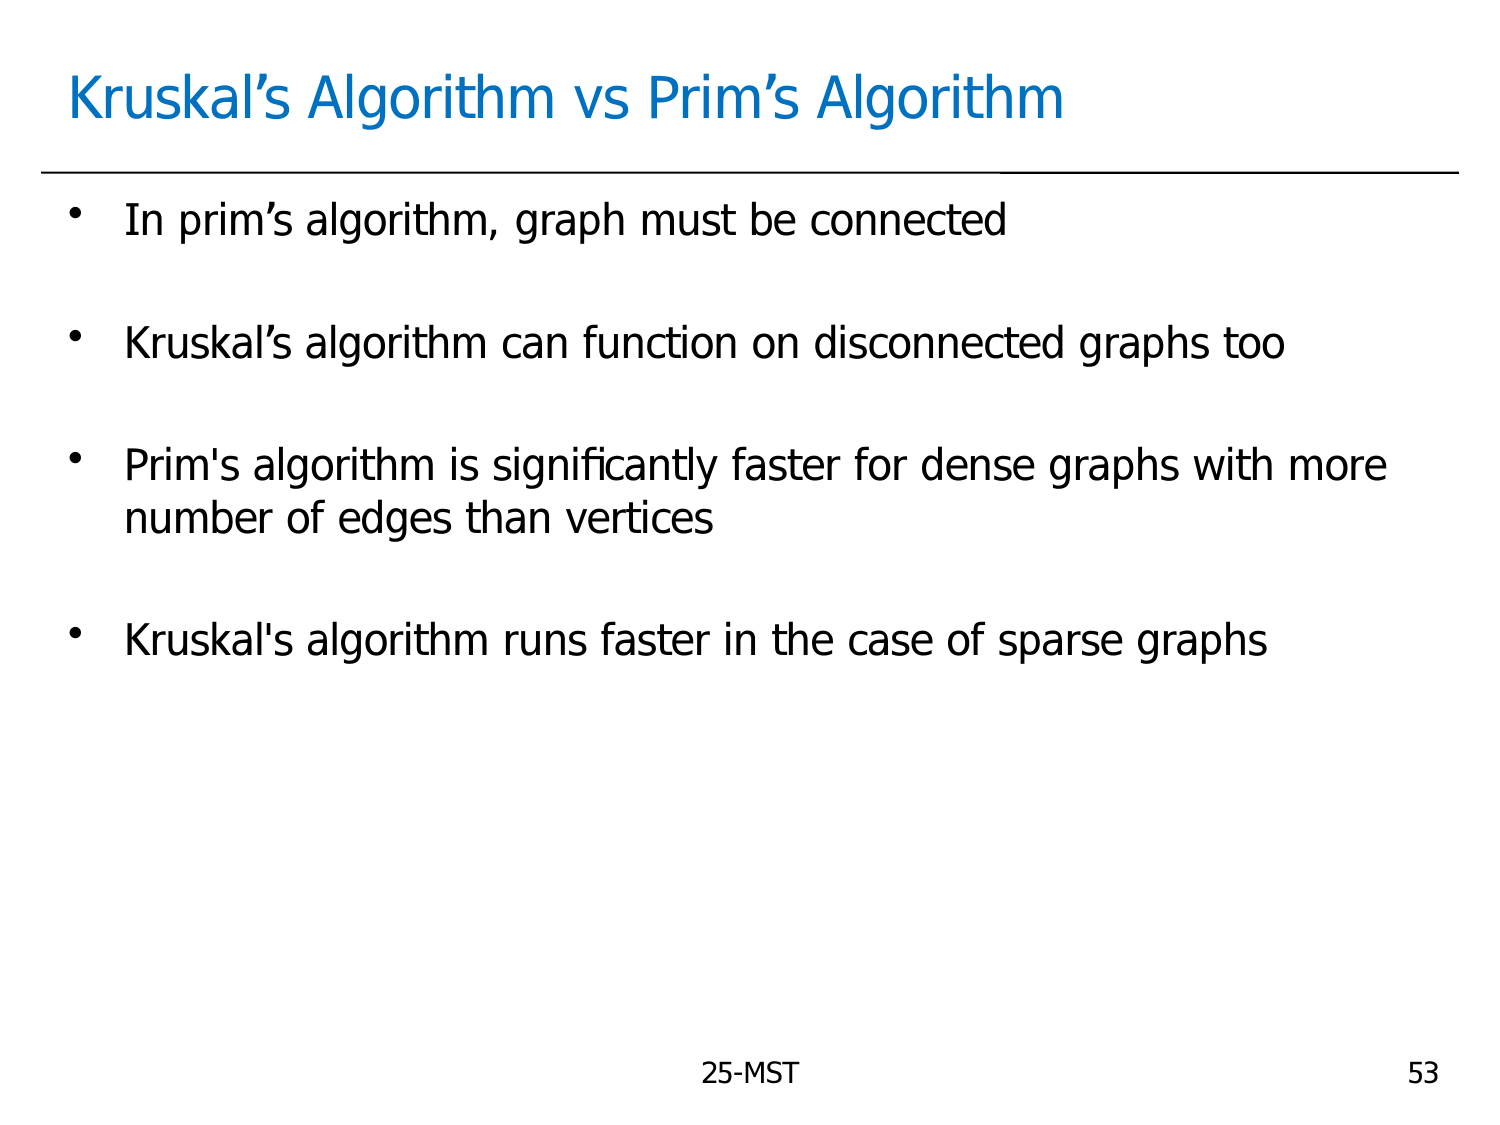

# Kruskal’s Algorithm vs Prim’s Algorithm
In prim’s algorithm, graph must be connected

Kruskal’s algorithm can function on disconnected graphs too

Prim's algorithm is significantly faster for dense graphs with more number of edges than vertices

Kruskal's algorithm runs faster in the case of sparse graphs

25-MST
53